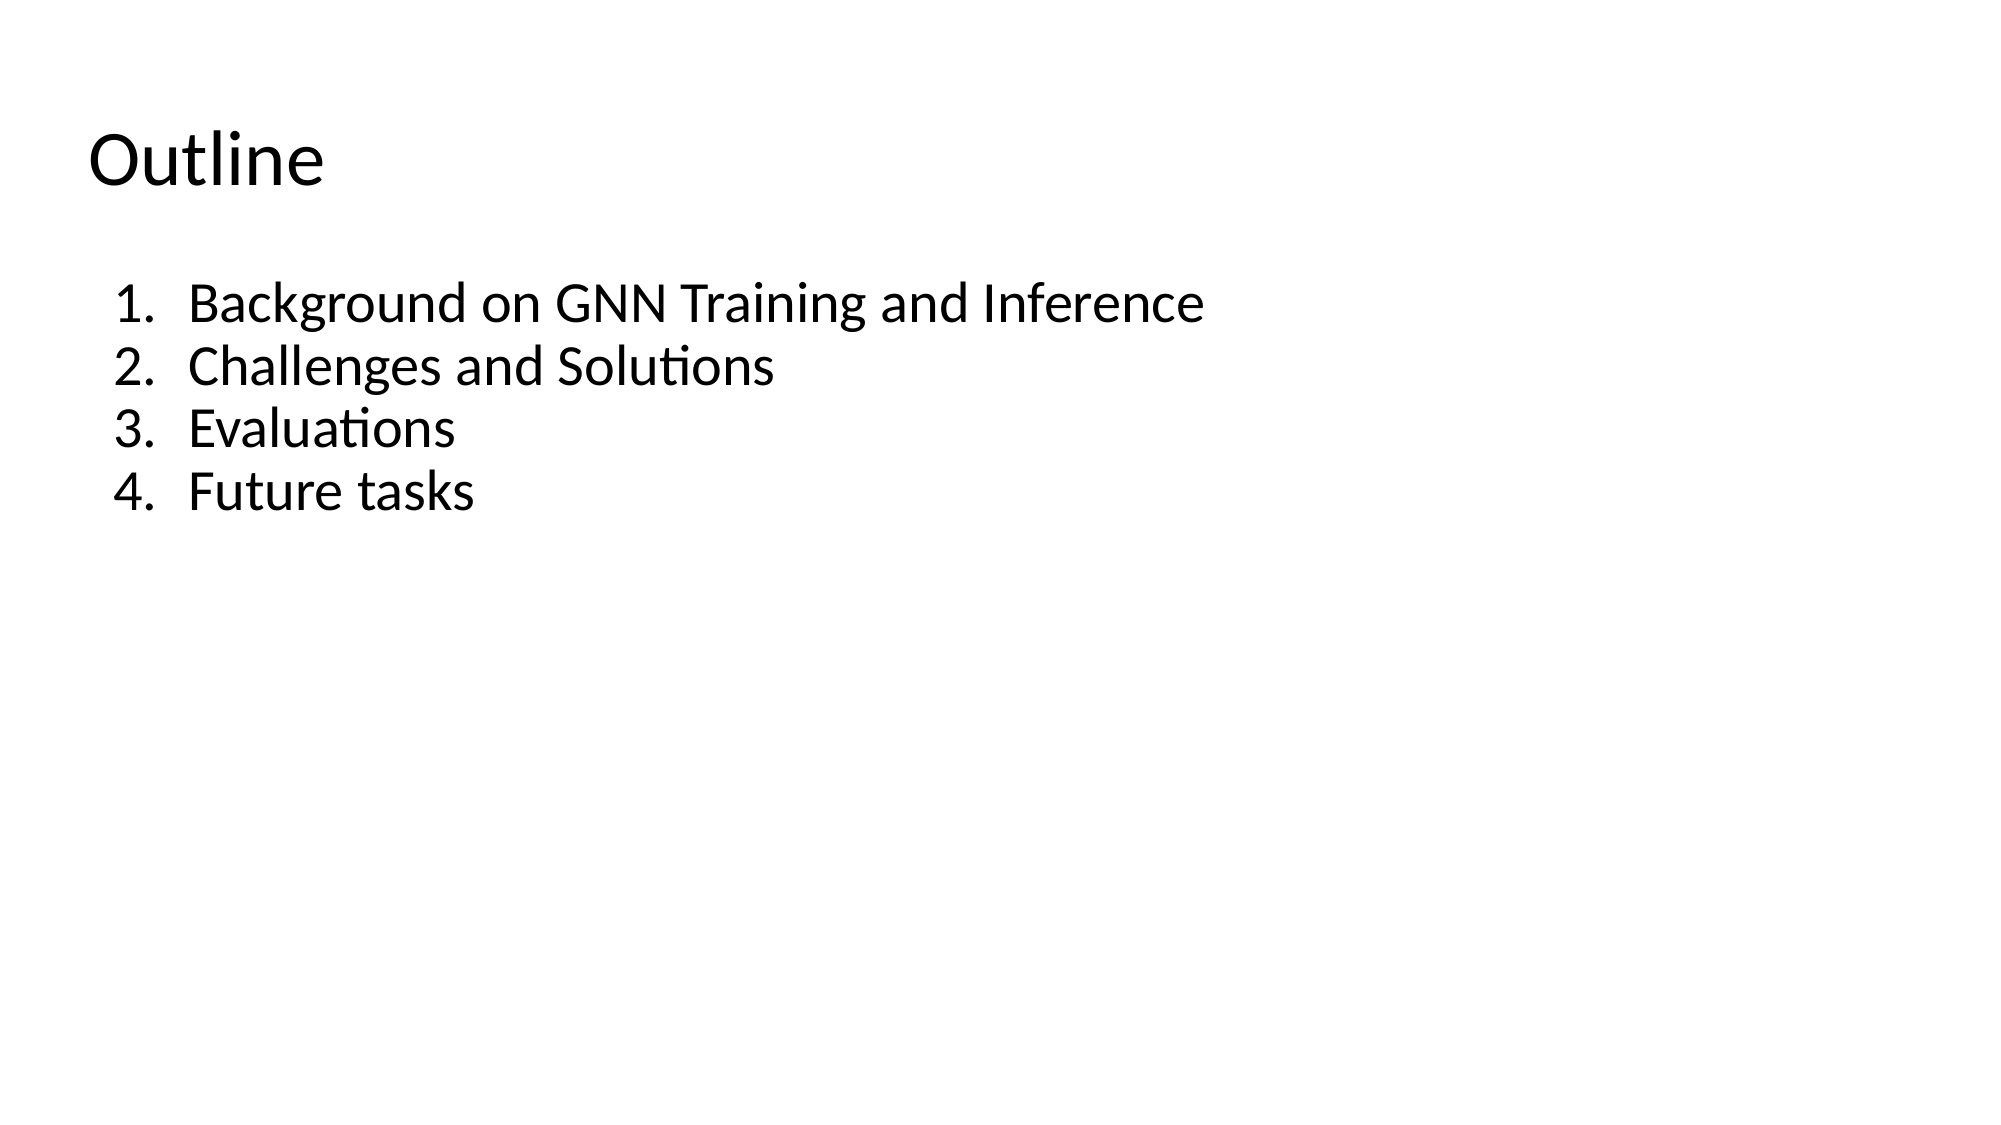

# Outline
Background on GNN Training and Inference
Challenges and Solutions
Evaluations
Future tasks